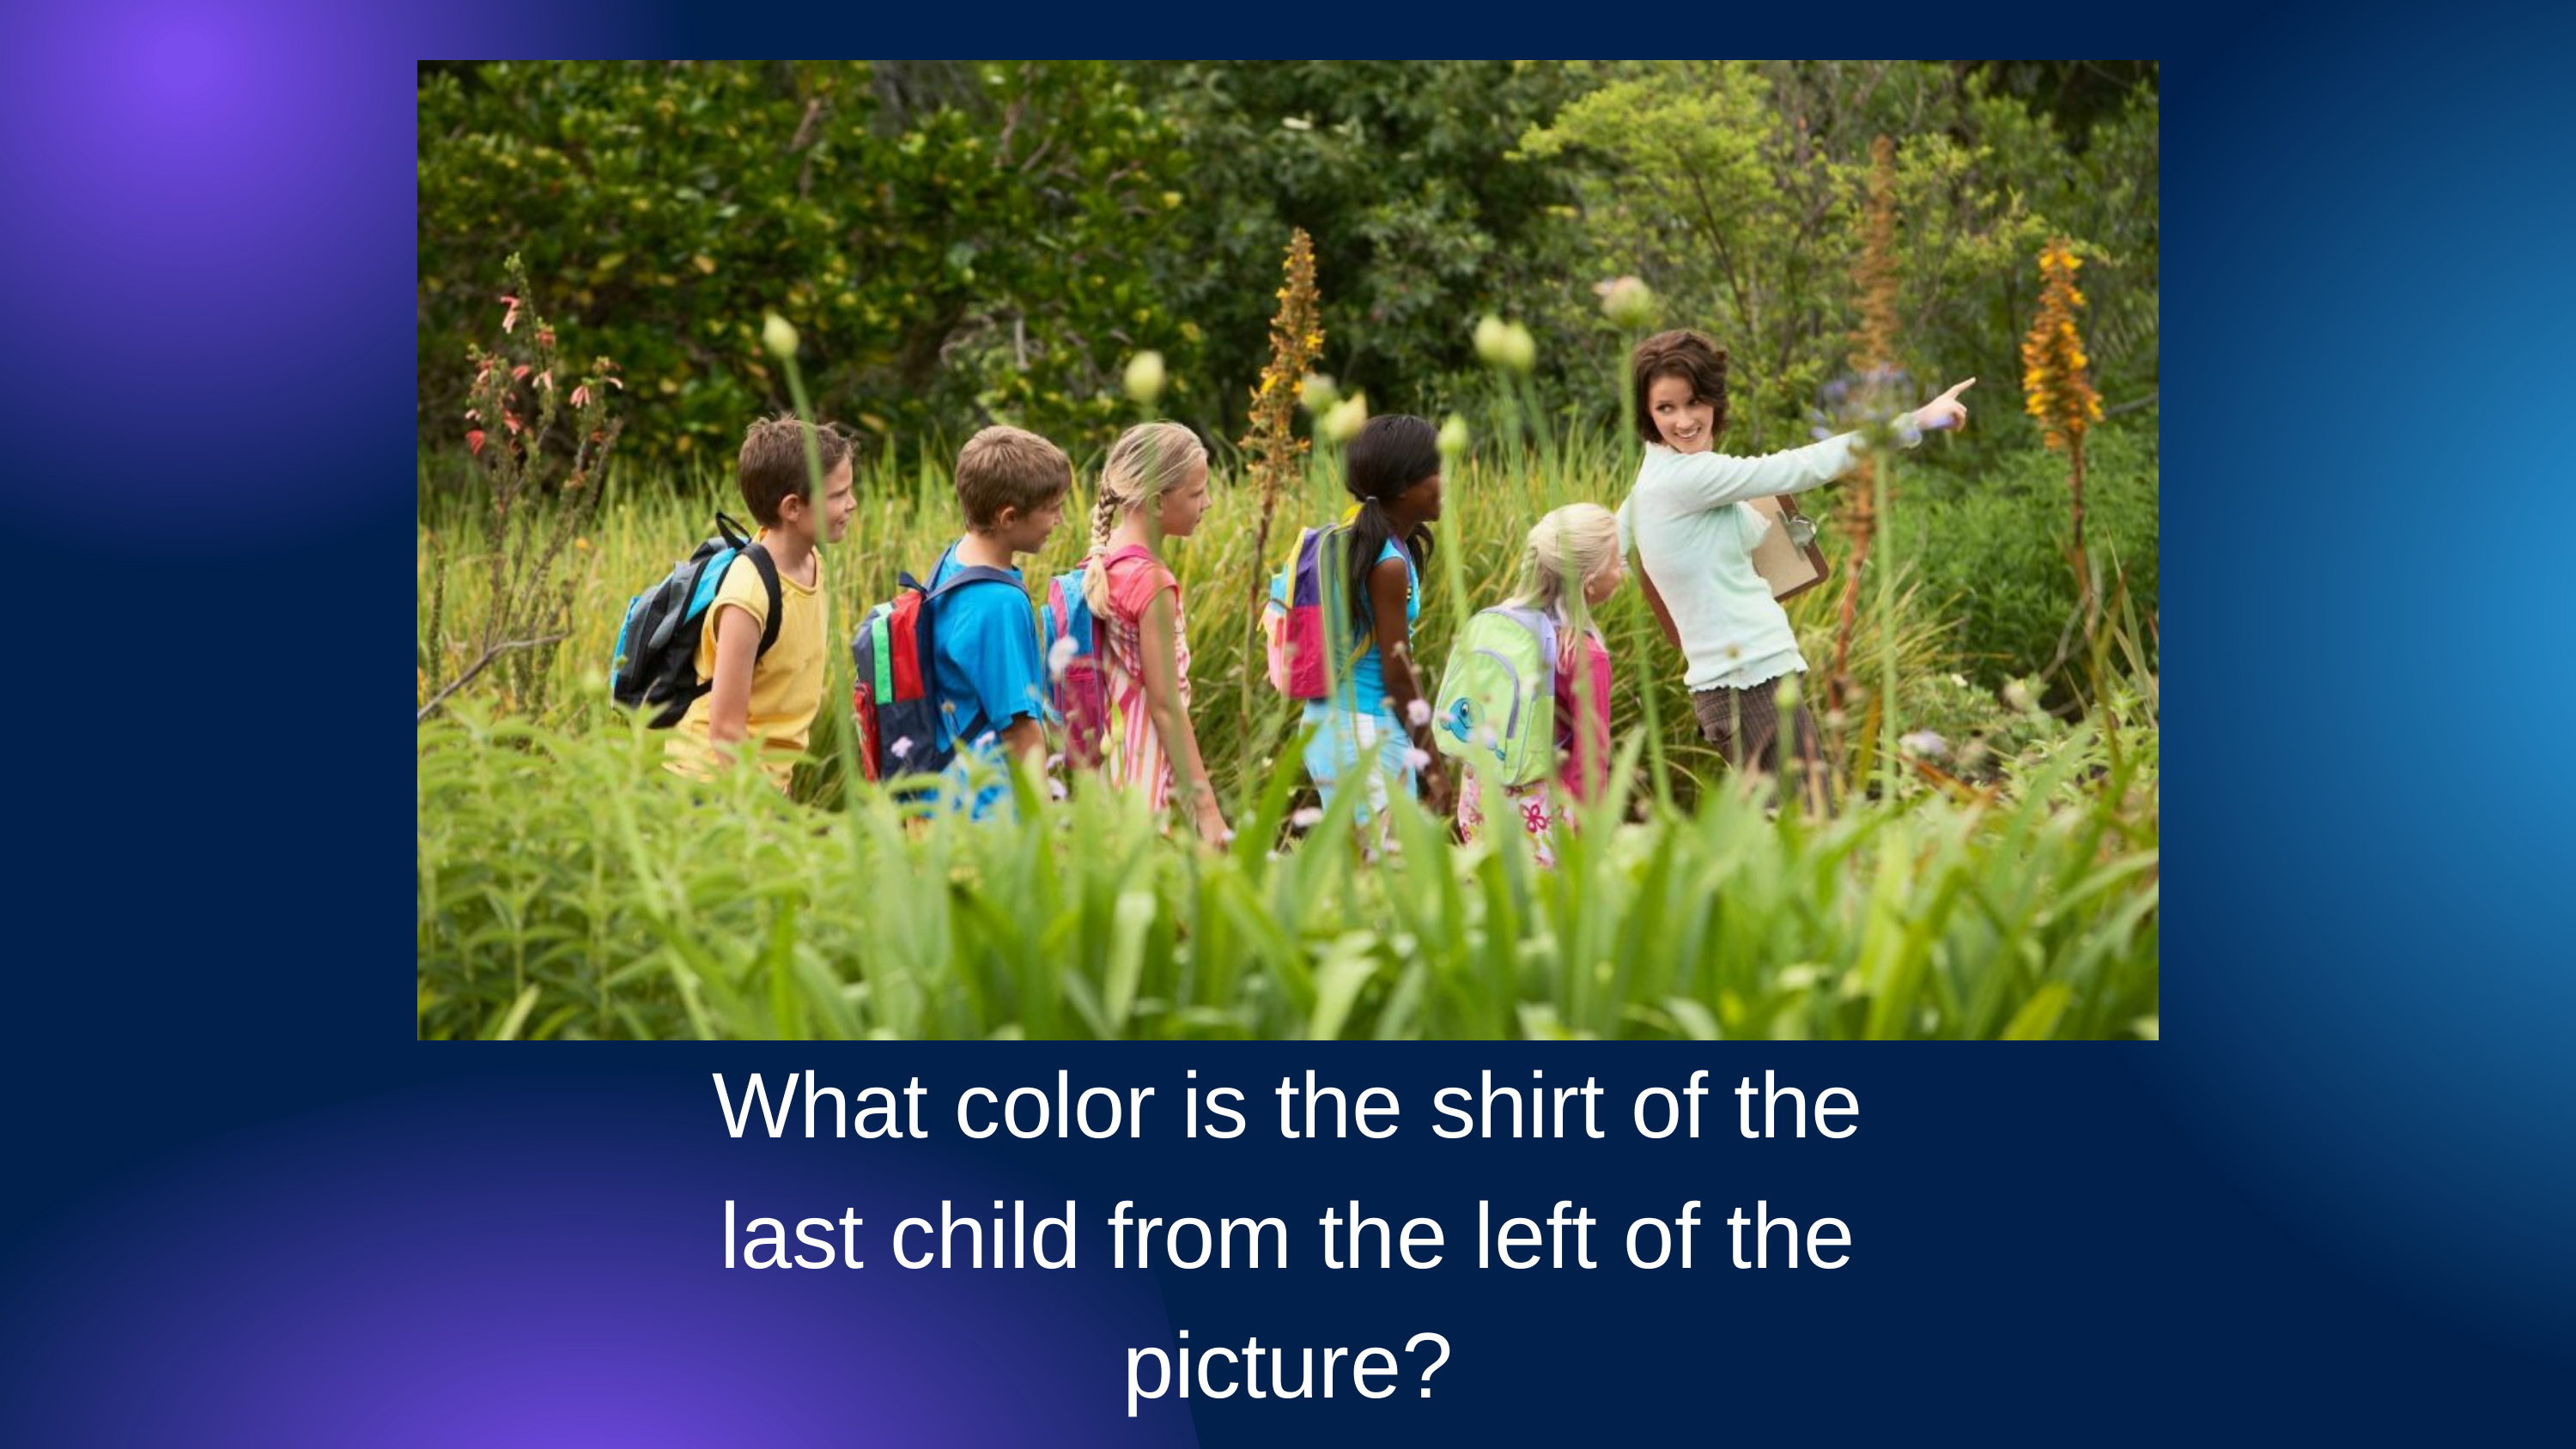

What color is the shirt of the last child from the left of the picture?